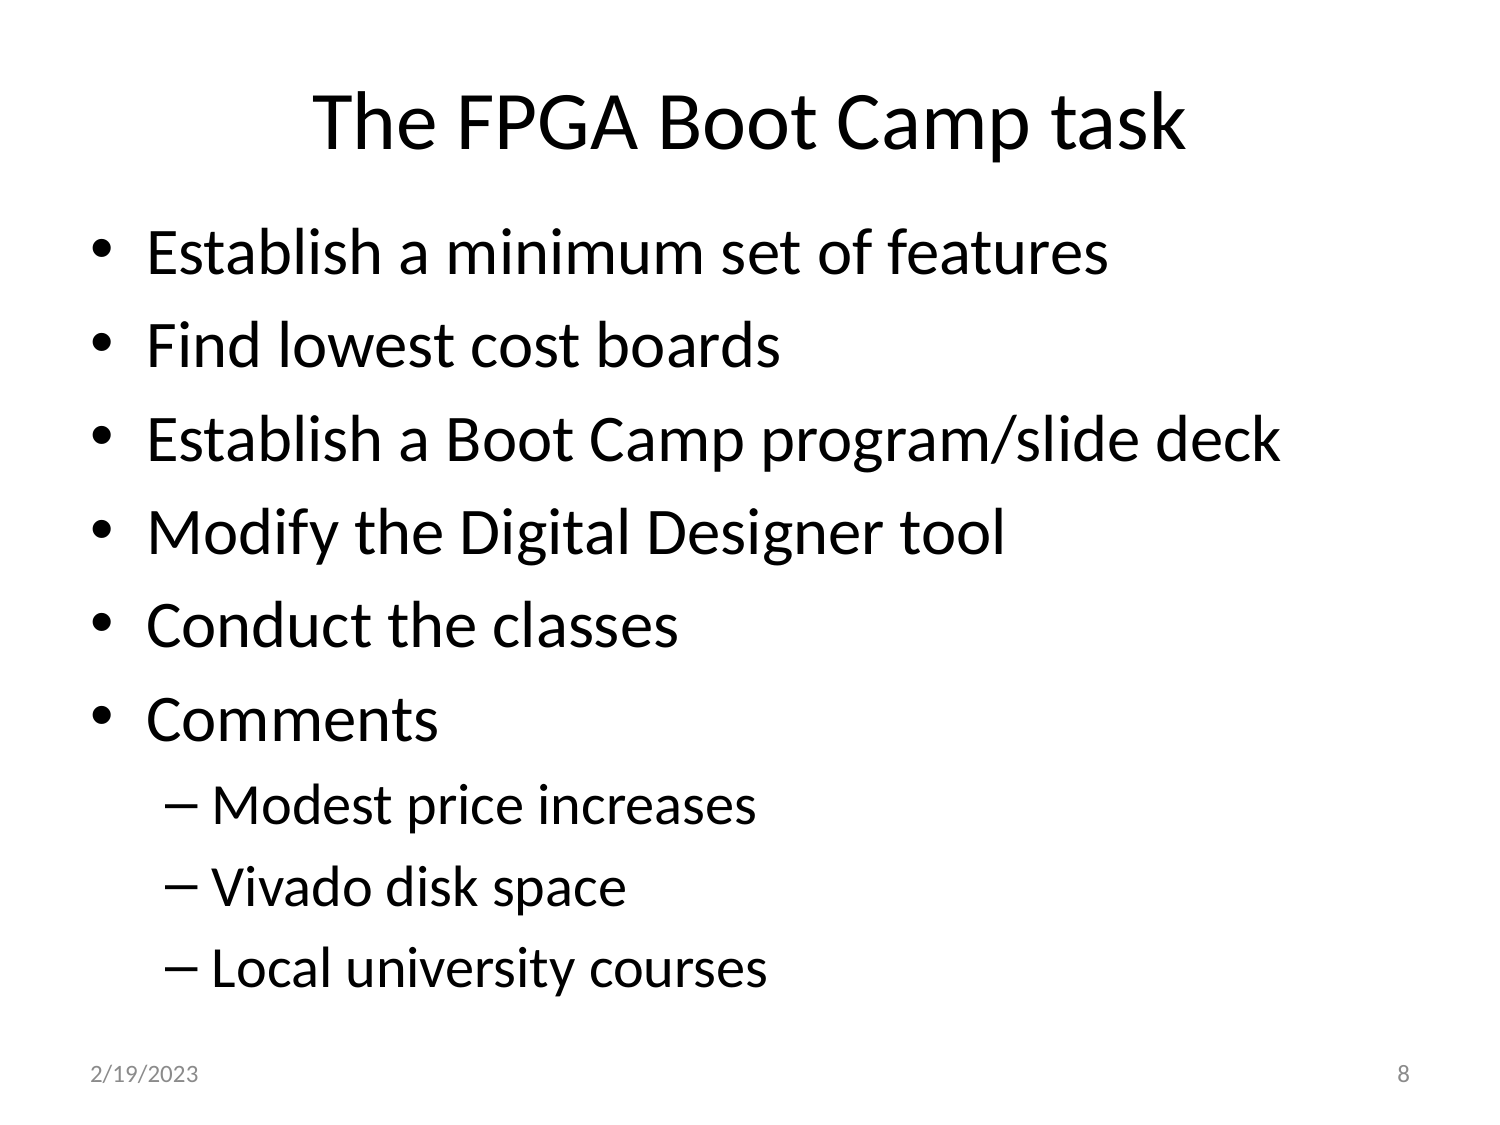

# The FPGA Boot Camp task
Establish a minimum set of features
Find lowest cost boards
Establish a Boot Camp program/slide deck
Modify the Digital Designer tool
Conduct the classes
Comments
Modest price increases
Vivado disk space
Local university courses
2/19/2023
8